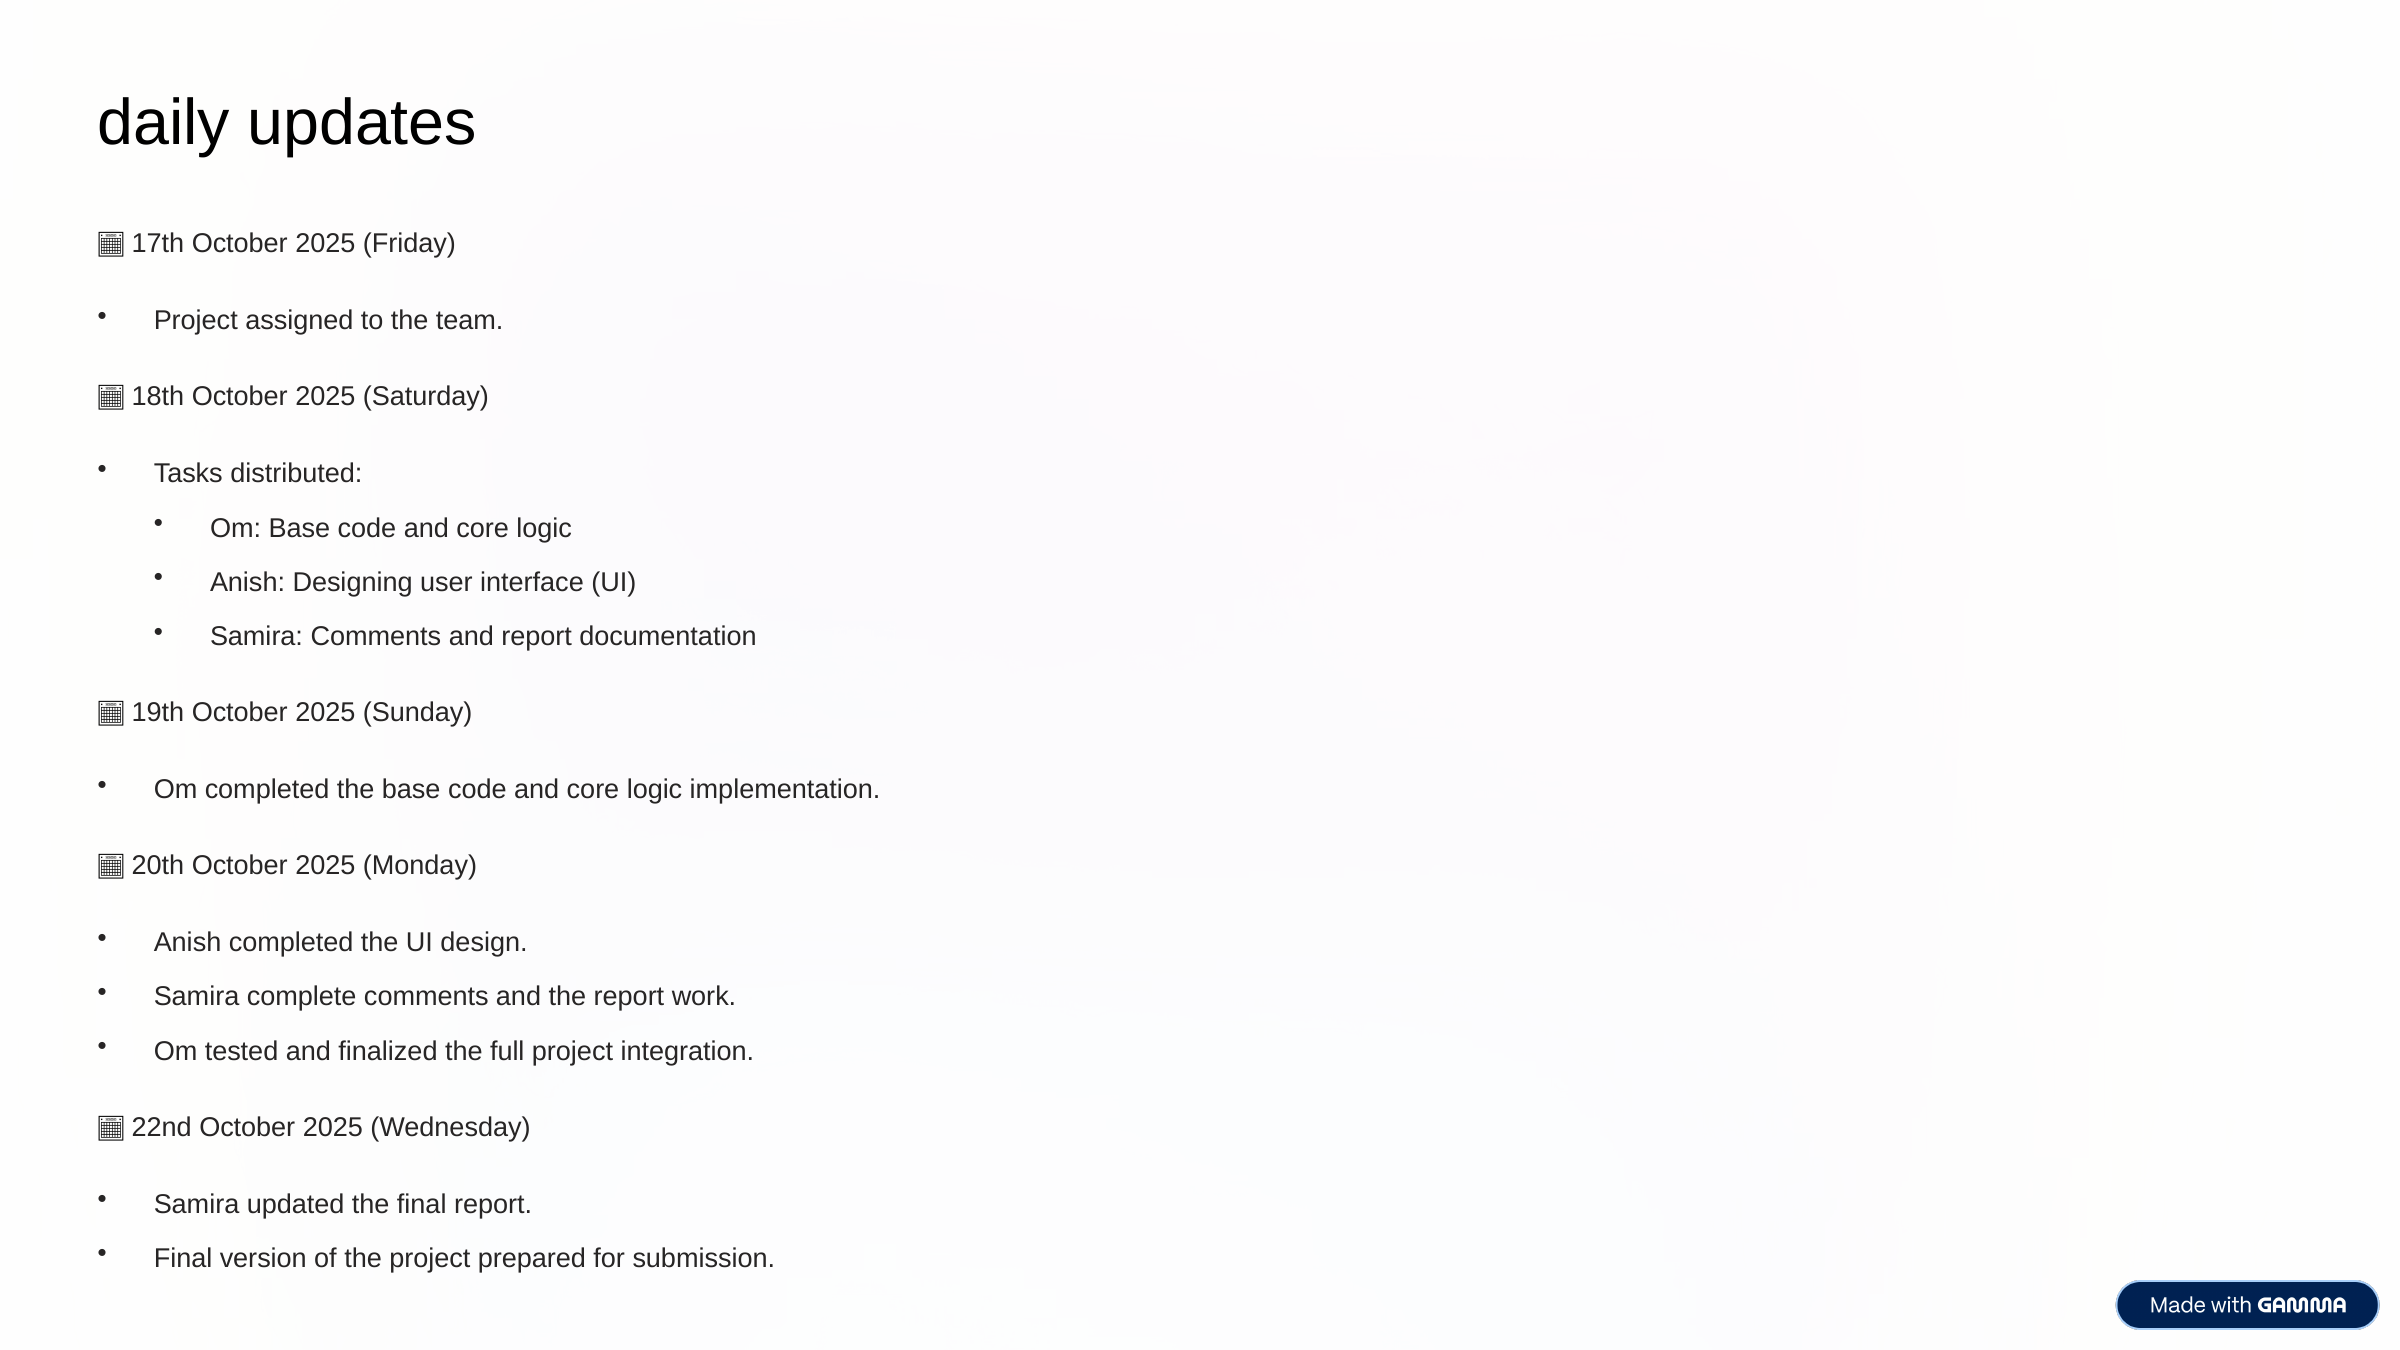

daily updates
📅 17th October 2025 (Friday)
Project assigned to the team.
📅 18th October 2025 (Saturday)
Tasks distributed:
Om: Base code and core logic
Anish: Designing user interface (UI)
Samira: Comments and report documentation
📅 19th October 2025 (Sunday)
Om completed the base code and core logic implementation.
📅 20th October 2025 (Monday)
Anish completed the UI design.
Samira complete comments and the report work.
Om tested and finalized the full project integration.
📅 22nd October 2025 (Wednesday)
Samira updated the final report.
Final version of the project prepared for submission.